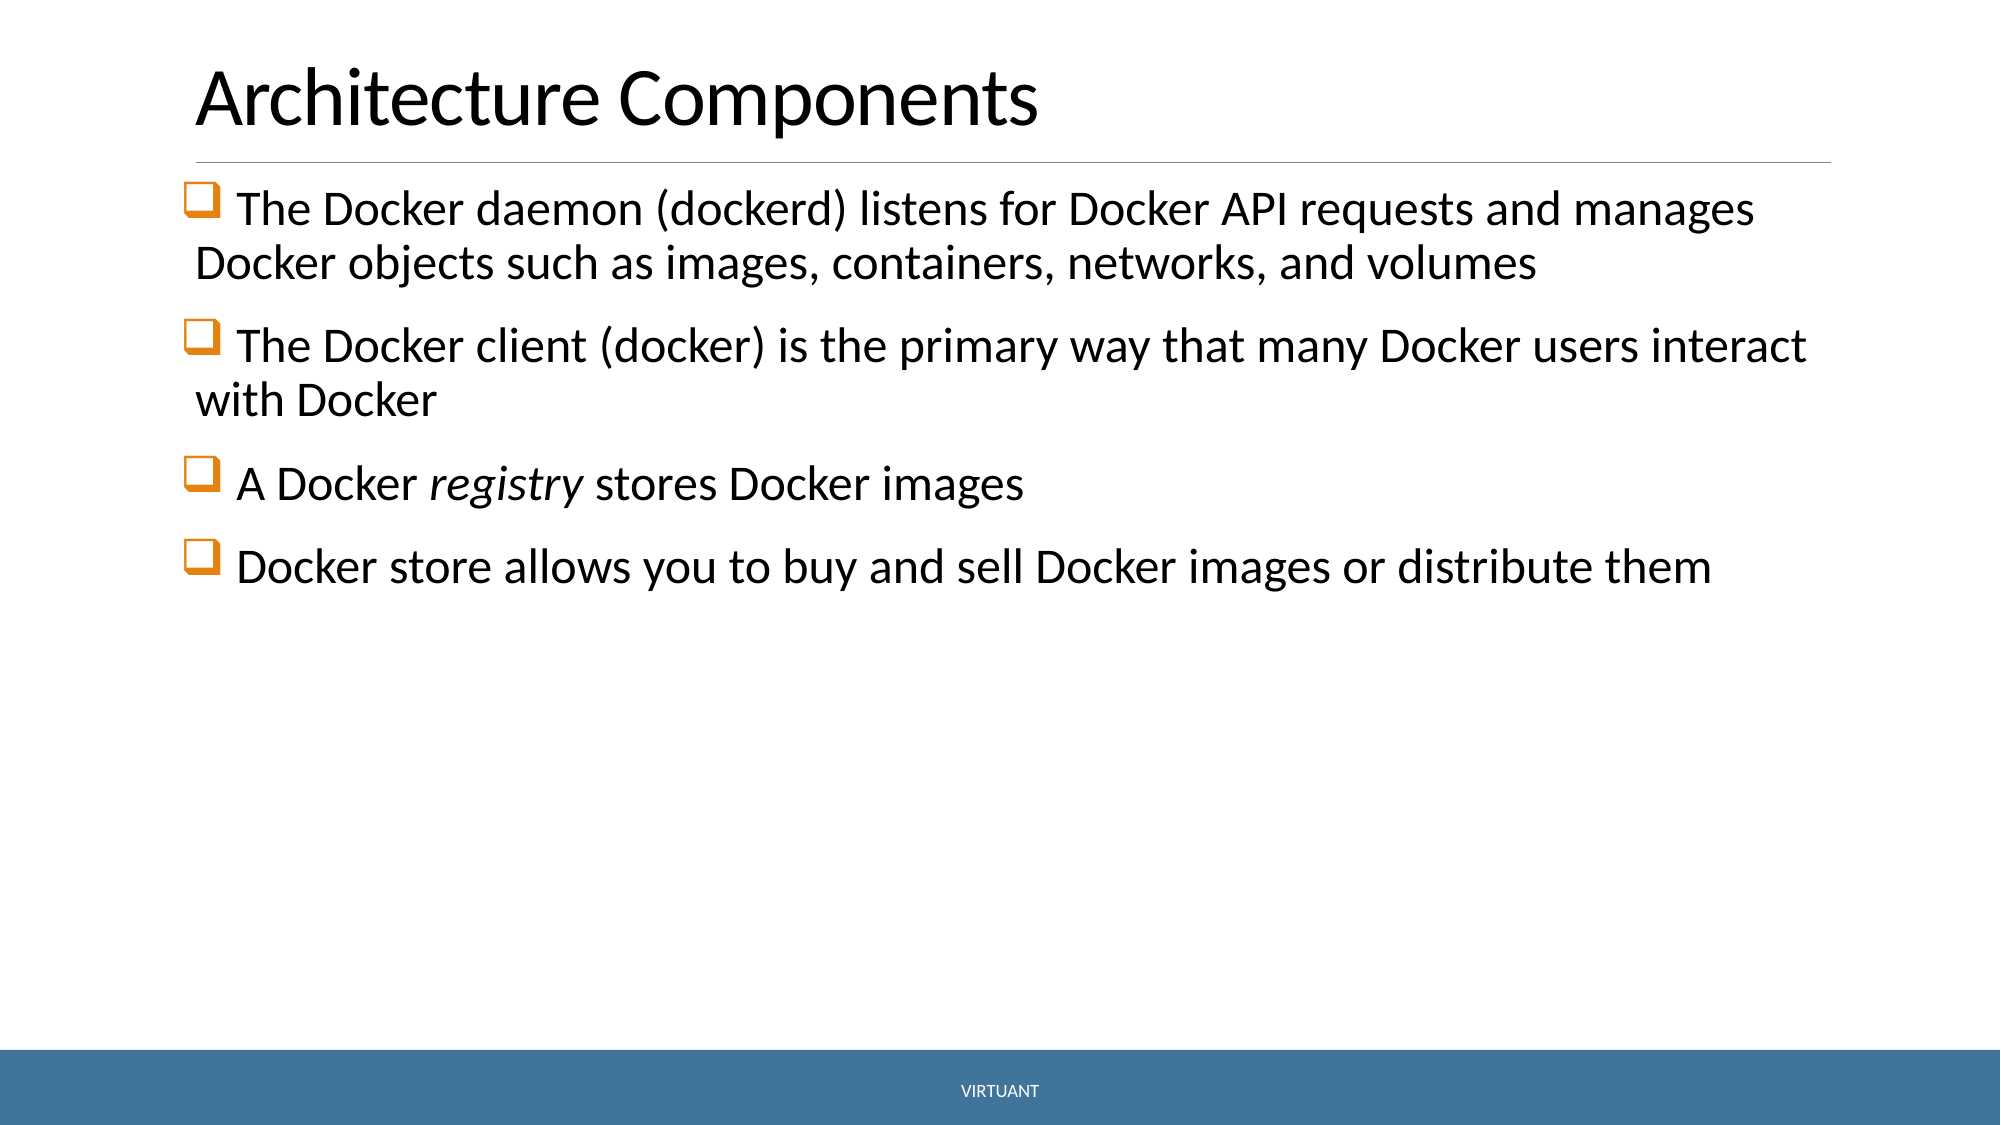

# Architecture Components
 The Docker daemon (dockerd) listens for Docker API requests and manages Docker objects such as images, containers, networks, and volumes
 The Docker client (docker) is the primary way that many Docker users interact with Docker
 A Docker registry stores Docker images
 Docker store allows you to buy and sell Docker images or distribute them
Virtuant